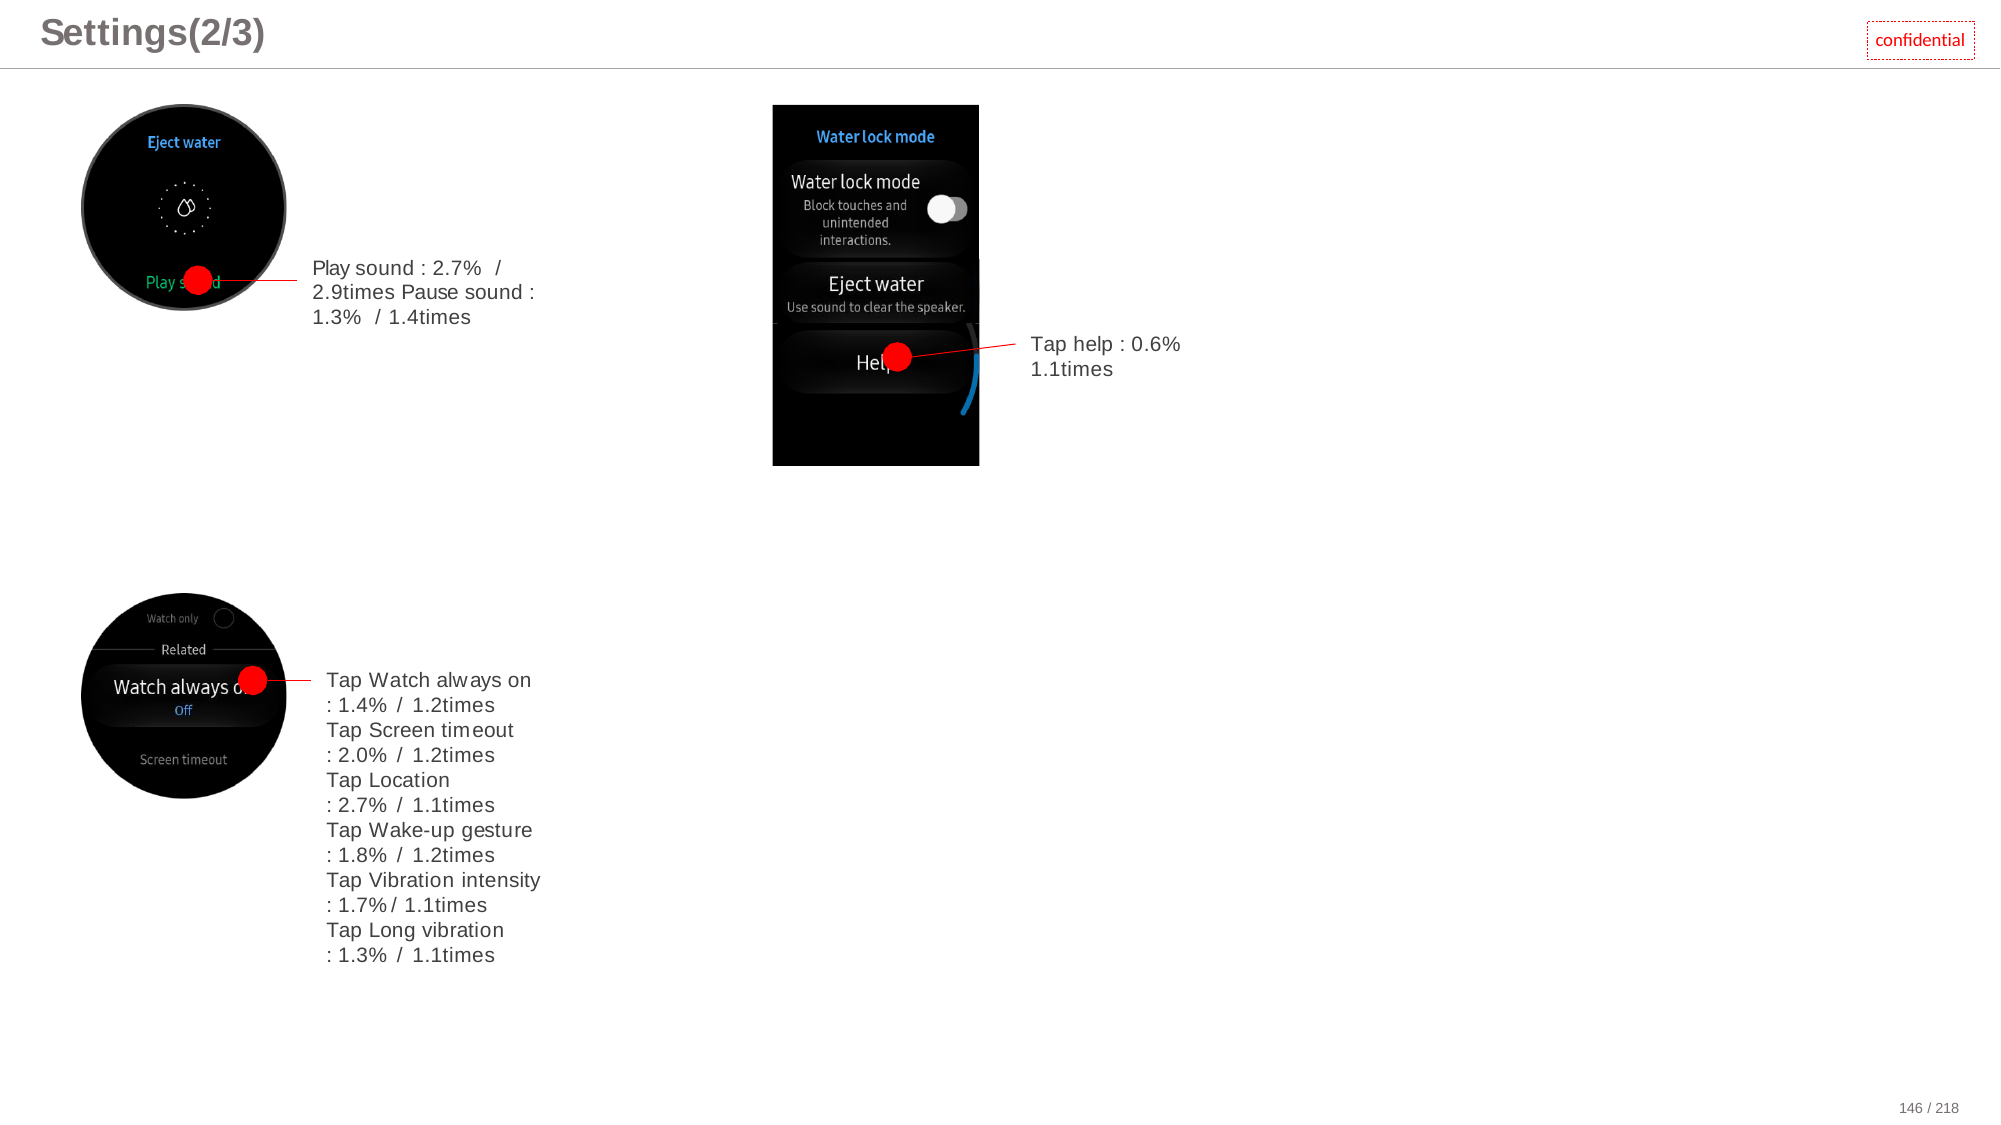

# Settings(2/3)
confidential

Play sound : 2.7% / 2.9times Pause sound : 1.3% / 1.4times

Tap help : 0.6% 1.1times

Tap Watch always on
: 1.4% / 1.2times
Tap Screen timeout
: 2.0% / 1.2times
Tap Location
: 2.7% / 1.1times
Tap Wake-up gesture
: 1.8% / 1.2times
Tap Vibration intensity
: 1.7%/ 1.1times
Tap Long vibration
: 1.3% / 1.1times

146 / 218